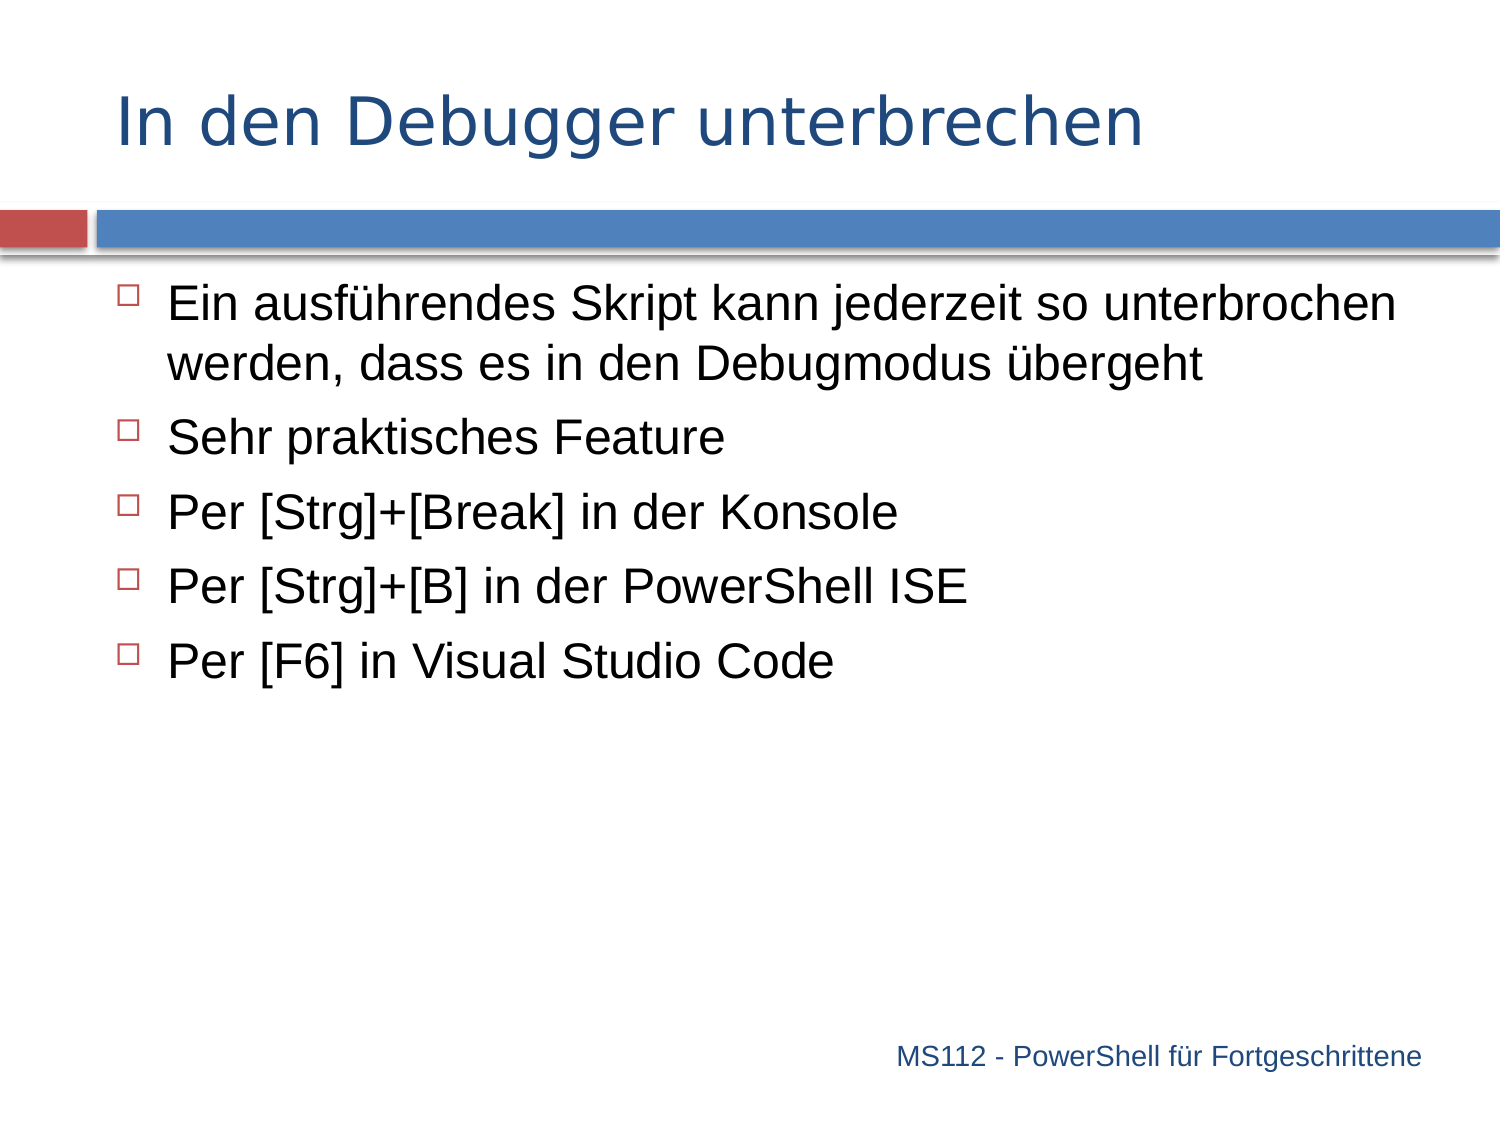

# In den Debugger unterbrechen
Ein ausführendes Skript kann jederzeit so unterbrochen werden, dass es in den Debugmodus übergeht
Sehr praktisches Feature
Per [Strg]+[Break] in der Konsole
Per [Strg]+[B] in der PowerShell ISE
Per [F6] in Visual Studio Code
MS112 - PowerShell für Fortgeschrittene